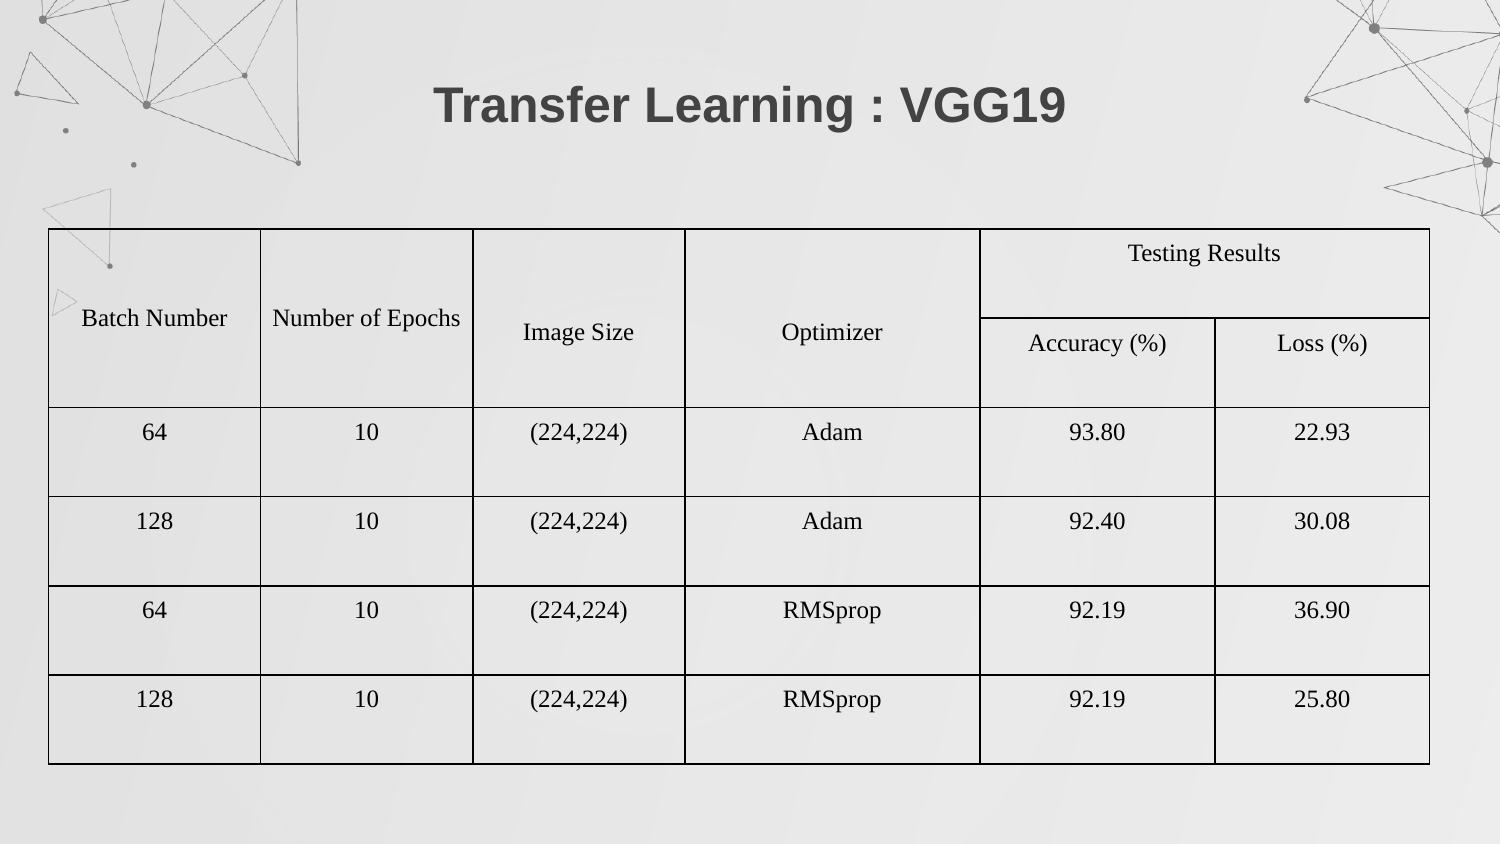

# Transfer Learning : VGG19
| Batch Number | Number of Epochs | Image Size | Optimizer | Testing Results |  |
| --- | --- | --- | --- | --- | --- |
|  |  |  |  | Accuracy (%) | Loss (%) |
| 64 | 10 | (224,224) | Adam | 93.80 | 22.93 |
| 128 | 10 | (224,224) | Adam | 92.40 | 30.08 |
| 64 | 10 | (224,224) | RMSprop | 92.19 | 36.90 |
| 128 | 10 | (224,224) | RMSprop | 92.19 | 25.80 |